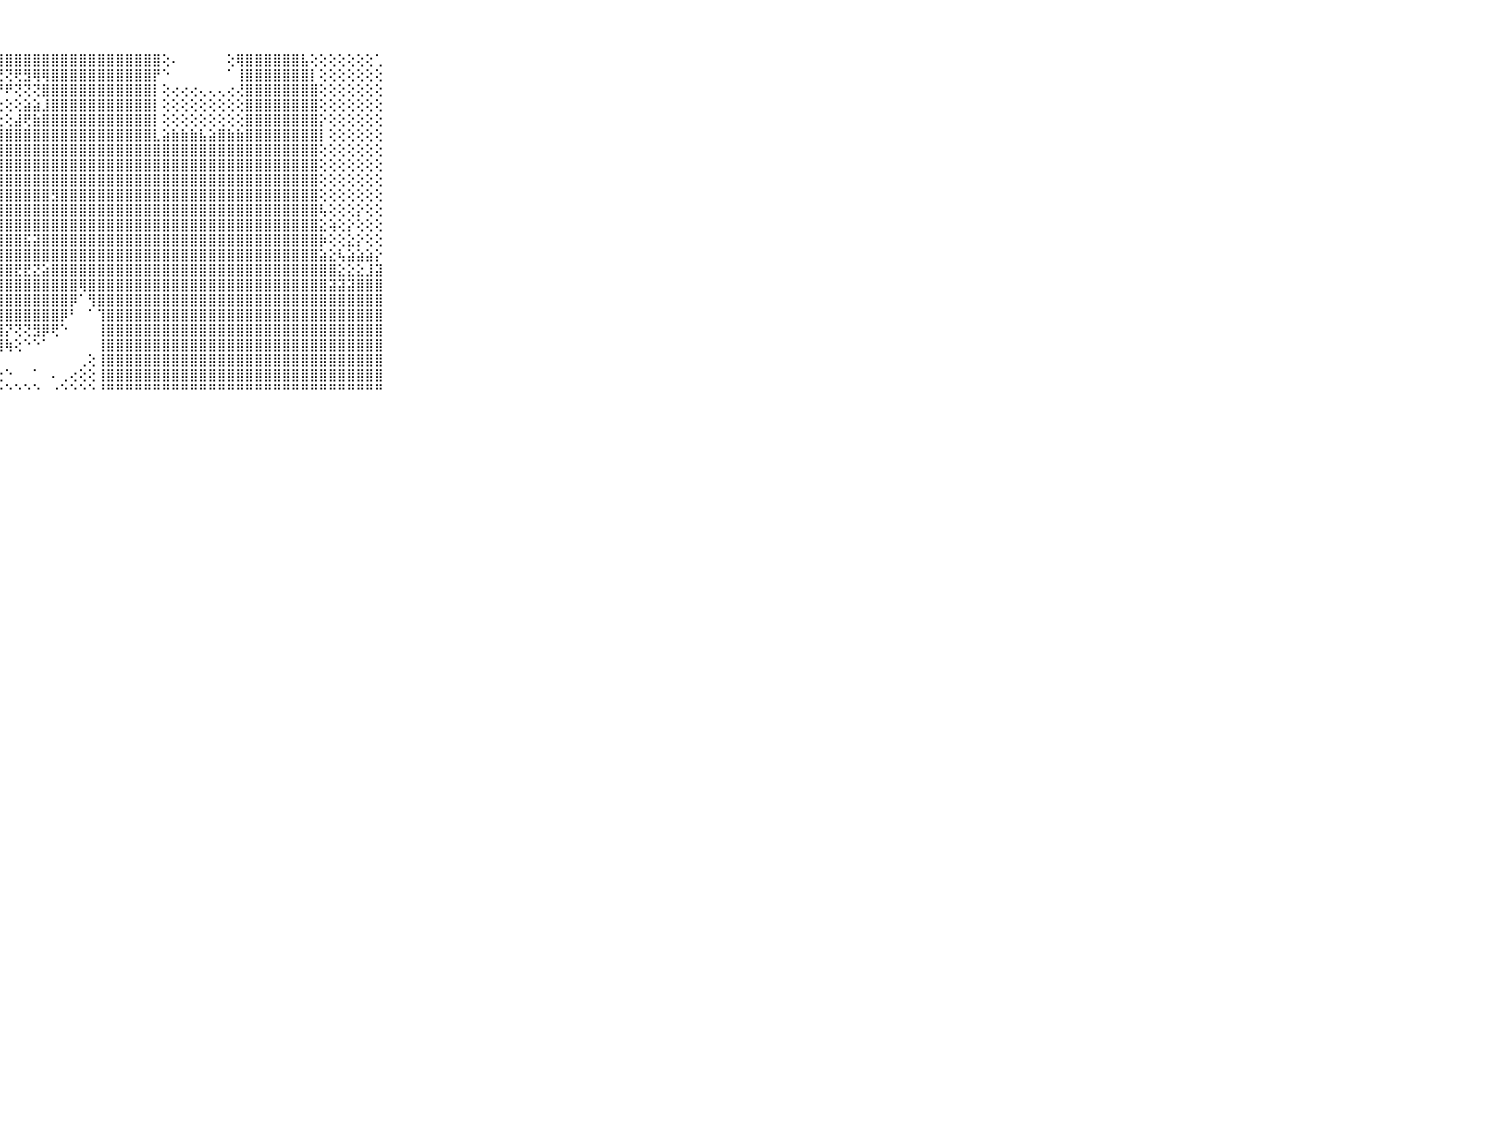

⠀⠀⠀⠀⠀⠀⠀⠀⠀⠀⠀⣿⣿⣿⣿⣿⣿⣿⣿⣿⣿⣿⣿⣿⣿⣿⣿⣿⣿⣿⣿⣿⣿⣿⣿⣿⣿⣿⣿⣿⣿⣿⣿⣿⣿⢕⠄⠀⠀⠀⠀⠀⢕⢿⣿⣿⣿⣿⣿⣿⣧⢕⢕⢕⢕⢕⢕⢕⢁⠀⠀⠀⠀⠀⠀⠀⠀⠀⠀⠀⠀
⠀⠀⠀⠀⠀⠀⠀⠀⠀⠀⠀⣿⣿⣿⣿⣿⣿⣿⣿⣿⣿⣿⢿⢟⢝⢕⢕⢝⢝⢟⣻⢿⢿⣿⣿⣿⣿⣿⣿⣿⣿⣿⣿⣿⡟⠑⠀⠀⠀⠀⠀⠀⠁⢸⣿⣿⣿⣿⣿⣿⣿⡇⢕⢕⢕⢕⢕⢕⢕⠀⠀⠀⠀⠀⠀⠀⠀⠀⠀⠀⠀
⠀⠀⠀⠀⠀⠀⠀⠀⠀⠀⠀⣿⣿⣿⣿⣿⣿⣿⣿⣿⢕⢕⢕⢕⣱⢵⢞⠟⠟⢝⢝⢝⣿⣿⣿⣿⣿⣿⣿⣿⣿⣿⣿⣿⡇⢕⢔⢔⢔⢄⢄⢄⢔⢜⣿⣿⣿⣿⣿⣿⣿⣿⢕⢕⢕⢕⢕⢕⢕⠀⠀⠀⠀⠀⠀⠀⠀⠀⠀⠀⠀
⠀⠀⠀⠀⠀⠀⠀⠀⠀⠀⠀⣿⣿⣿⣿⣿⣿⣿⡟⢕⢕⢄⢕⠜⢕⢔⢔⢕⢕⢕⣵⣵⣸⣿⣿⣿⣿⣿⣿⣿⣿⣿⣿⣿⡇⢕⢕⢕⢕⢕⢕⢕⢕⢕⣿⣿⣿⣿⣿⣿⣿⣿⢕⢕⢕⢕⢕⢕⢕⠀⠀⠀⠀⠀⠀⠀⠀⠀⠀⠀⠀
⠀⠀⠀⠀⠀⠀⠀⠀⠀⠀⠀⣿⣿⣿⣿⣿⣿⡟⢇⢕⢕⢻⢗⢕⢟⢇⢕⢕⢕⣼⢟⣷⣿⣿⣿⣿⣿⣿⣿⣿⣿⣿⣿⣿⡇⢕⢕⢕⢕⢕⢕⢕⢕⢕⣿⣿⣿⣿⣿⣿⣿⣿⡕⢕⢕⢕⢕⢕⢕⠀⠀⠀⠀⠀⠀⠀⠀⠀⠀⠀⠀
⠀⠀⠀⠀⠀⠀⠀⠀⠀⠀⠀⣿⣿⣿⣿⣿⣿⡇⢗⢱⣵⣵⣵⣷⣿⣿⣿⣿⣿⣿⣿⣿⣿⣿⣿⣿⣿⣿⣿⣿⣿⣿⣿⣿⣇⣵⣷⣷⣷⣧⣵⣿⣷⣷⣿⣿⣿⣿⣿⣿⣿⣿⡇⢕⢕⢕⢕⢕⢕⠀⠀⠀⠀⠀⠀⠀⠀⠀⠀⠀⠀
⠀⠀⠀⠀⠀⠀⠀⠀⠀⠀⠀⣿⣿⣿⣿⣿⣿⡟⢕⢕⢺⣿⣿⣿⣿⣿⣿⣿⣿⣿⣿⣿⣿⣿⣿⣿⣿⣿⣿⣿⣿⣿⣿⣿⣿⣿⣿⣿⣿⣿⣿⣿⣿⣿⣿⣿⣿⣿⣿⣿⣿⣿⢕⢕⢕⢕⢕⢕⢕⠀⠀⠀⠀⠀⠀⠀⠀⠀⠀⠀⠀
⠀⠀⠀⠀⠀⠀⠀⠀⠀⠀⠀⣿⣿⣿⣿⣿⣿⡟⢕⢕⣿⣿⣿⣿⣿⣿⣿⣿⣿⣿⣿⣿⣿⣿⣿⣿⣿⣿⣿⣿⣿⣿⣿⣿⣿⣿⣿⣿⣿⣿⣿⣿⣿⣿⣿⣿⣿⣿⣿⣿⣿⣿⢕⢕⢕⢕⢕⢕⢕⠀⠀⠀⠀⠀⠀⠀⠀⠀⠀⠀⠀
⠀⠀⠀⠀⠀⠀⠀⠀⠀⠀⠀⣿⣿⣿⣿⣿⣿⣿⢕⢱⣿⣿⣿⣿⣿⣿⣿⣿⣿⣿⣿⣿⣿⣿⣿⣿⣿⣿⣿⣿⣿⣿⣿⣿⣿⣿⣿⣿⣿⣿⣿⣿⣿⣿⣿⣿⣿⣿⣿⣿⣿⣿⢕⢕⢕⢕⢕⢕⢕⠀⠀⠀⠀⠀⠀⠀⠀⠀⠀⠀⠀
⠀⠀⠀⠀⠀⠀⠀⠀⠀⠀⠀⣿⣿⣿⣿⣿⣿⣿⡕⢕⣿⣿⣿⣿⣿⢿⣿⣿⣿⣿⣿⣿⣿⣻⣿⣿⣿⣿⣿⣿⣿⣿⣿⣿⣿⣿⣿⣿⣿⣿⣿⣿⣿⣿⣿⣿⣿⣿⣿⣿⣿⣿⢕⢕⢕⢕⢕⢕⢕⠀⠀⠀⠀⠀⠀⠀⠀⠀⠀⠀⠀
⠀⠀⠀⠀⠀⠀⠀⠀⠀⠀⠀⣿⣿⣿⣿⣿⣿⣿⣷⢕⣿⣿⣿⣿⣿⣿⣿⣿⣿⣿⣿⣿⣿⣿⣿⣿⣿⣿⣿⣿⣿⣿⣿⣿⣿⣿⣿⣿⣿⣿⣿⣿⣿⣿⣿⣿⣿⣿⣿⣿⣿⣿⢧⢕⢕⢕⡕⢕⢕⠀⠀⠀⠀⠀⠀⠀⠀⠀⠀⠀⠀
⠀⠀⠀⠀⠀⠀⠀⠀⠀⠀⠀⣿⣿⣿⣿⣿⣿⣿⣿⣿⣿⣿⣿⣿⣿⣿⣿⣿⣿⣿⣿⣿⣿⣿⣿⣿⣿⣿⣿⣿⣿⣿⣿⣿⣿⣿⣿⣿⣿⣿⣿⣿⣿⣿⣿⣿⣿⣿⣿⣿⣿⣿⣕⢵⢕⡕⢕⢕⢕⠀⠀⠀⠀⠀⠀⠀⠀⠀⠀⠀⠀
⠀⠀⠀⠀⠀⠀⠀⠀⠀⠀⠀⣿⣿⣿⣿⣿⣿⣿⣿⣿⣿⣿⣿⣿⣿⣿⣿⣿⣿⣿⣯⣽⣿⣿⣿⣿⣿⣿⣿⣿⣿⣿⣿⣿⣿⣿⣿⣿⣿⣿⣿⣿⣿⣿⣿⣿⣿⣿⣿⣿⣿⣿⡷⢕⢕⣕⡕⢕⢕⠀⠀⠀⠀⠀⠀⠀⠀⠀⠀⠀⠀
⠀⠀⠀⠀⠀⠀⠀⠀⠀⠀⠀⣿⣿⣿⣿⣿⣿⣿⣿⣿⣿⣿⣿⣿⣿⣿⣿⣿⣿⣿⣿⣿⣿⣿⣿⣿⣿⣿⣿⣿⣿⣿⣿⣿⣿⣿⣿⣿⣿⣿⣿⣿⣿⣿⣿⣿⣿⣿⣿⣿⣿⣿⣵⣕⢧⣵⣵⣵⡕⠀⠀⠀⠀⠀⠀⠀⠀⠀⠀⠀⠀
⠀⠀⠀⠀⠀⠀⠀⠀⠀⠀⠀⣿⣿⣿⣿⣿⣿⣿⣿⣿⣿⣿⣿⣿⣿⣿⣏⣿⣿⣟⣟⣝⣵⣿⣿⣿⣿⣿⣿⣿⣿⣿⣿⣿⣿⣿⣿⣿⣿⣿⣿⣿⣿⣿⣿⣿⣿⣿⣿⣿⣿⣿⣿⣿⣕⣕⣕⣸⣽⠀⠀⠀⠀⠀⠀⠀⠀⠀⠀⠀⠀
⠀⠀⠀⠀⠀⠀⠀⠀⠀⠀⠀⣿⣿⣿⣿⣿⣿⣿⣿⣿⣿⣿⣿⣿⣿⣿⣿⣿⣿⣿⣿⣿⣿⣿⣿⣿⢿⣿⣿⣿⣿⣿⣿⣿⣿⣿⣿⣿⣿⣿⣿⣿⣿⣿⣿⣿⣿⣿⣿⣿⣿⣿⣿⣽⣽⣽⣿⣿⣿⠀⠀⠀⠀⠀⠀⠀⠀⠀⠀⠀⠀
⠀⠀⠀⠀⠀⠀⠀⠀⠀⠀⠀⣿⣿⣿⣿⣿⣿⣿⣿⣿⣿⣿⢿⣿⣿⣿⣿⣿⣿⣿⣿⣿⣿⣿⣿⡿⠁⢻⣿⣿⣿⣿⣿⣿⣿⣿⣿⣿⣿⣿⣿⣿⣿⣿⣿⣿⣿⣿⣿⣿⣿⣿⣿⣿⣿⣿⣿⣿⣿⠀⠀⠀⠀⠀⠀⠀⠀⠀⠀⠀⠀
⠀⠀⠀⠀⠀⠀⠀⠀⠀⠀⠀⣿⣿⣿⣿⣿⣿⣿⣿⣿⣿⡇⢕⢿⣿⣿⣿⣿⣿⣿⣿⣿⣿⣿⡿⠃⠀⠁⢹⣿⣿⣿⣿⣿⣿⣿⣿⣿⣿⣿⣿⣿⣿⣿⣿⣿⣿⣿⣿⣿⣿⣿⣿⣿⣿⣿⣿⣿⣿⠀⠀⠀⠀⠀⠀⠀⠀⠀⠀⠀⠀
⠀⠀⠀⠀⠀⠀⠀⠀⠀⠀⠀⣿⣿⣿⣿⣿⣿⣿⣿⣿⣿⡇⢕⢜⢻⣿⣿⣿⡝⢝⢝⣻⡿⢟⠑⠀⠀⠀⢸⣿⣿⣿⣿⣿⣿⣿⣿⣿⣿⣿⣿⣿⣿⣿⣿⣿⣿⣿⣿⣿⣿⣿⣿⣿⣿⣿⣿⣿⣿⠀⠀⠀⠀⠀⠀⠀⠀⠀⠀⠀⠀
⠀⠀⠀⠀⠀⠀⠀⠀⠀⠀⠀⣿⣿⣿⣿⣿⣿⣿⣿⣿⣿⡇⢕⢕⢕⢜⢟⢻⢷⢕⠑⠑⠁⠀⠀⠀⠀⠀⢸⣿⣿⣿⣿⣿⣿⣿⣿⣿⣿⣿⣿⣿⣿⣿⣿⣿⣿⣿⣿⣿⣿⣿⣿⣿⣿⣿⣿⣿⣿⠀⠀⠀⠀⠀⠀⠀⠀⠀⠀⠀⠀
⠀⠀⠀⠀⠀⠀⠀⠀⠀⠀⠀⣿⣿⣿⣿⣿⣿⣿⣿⣿⣿⣇⢔⢕⢕⢔⠀⠀⠀⠀⠀⠀⠀⠀⠀⠀⢀⢕⢸⣿⣿⣿⣿⣿⣿⣿⣿⣿⣿⣿⣿⣿⣿⣿⣿⣿⣿⣿⣿⣿⣿⣿⣿⣿⣿⣿⣿⣿⣿⠀⠀⠀⠀⠀⠀⠀⠀⠀⠀⠀⠀
⠀⠀⠀⠀⠀⠀⠀⠀⠀⠀⠀⣿⣿⣿⣿⣿⣿⣿⣿⣿⣿⣿⡕⢕⢕⢕⢕⢑⠑⠀⠀⠁⠀⠄⢀⢔⢕⢕⢸⣿⣿⣿⣿⣿⣿⣿⣿⣿⣿⣿⣿⣿⣿⣿⣿⣿⣿⣿⣿⣿⣿⣿⣿⣿⣿⣿⣿⣿⣿⠀⠀⠀⠀⠀⠀⠀⠀⠀⠀⠀⠀
⠀⠀⠀⠀⠀⠀⠀⠀⠀⠀⠀⠛⠛⠛⠛⠛⠛⠛⠛⠛⠛⠛⠛⠑⠑⠑⠑⠑⠑⠑⠑⠑⠀⠐⠑⠑⠑⠑⠘⠛⠛⠛⠛⠛⠛⠛⠛⠛⠛⠛⠛⠛⠛⠛⠛⠛⠛⠛⠛⠛⠛⠛⠛⠛⠛⠛⠛⠛⠛⠀⠀⠀⠀⠀⠀⠀⠀⠀⠀⠀⠀